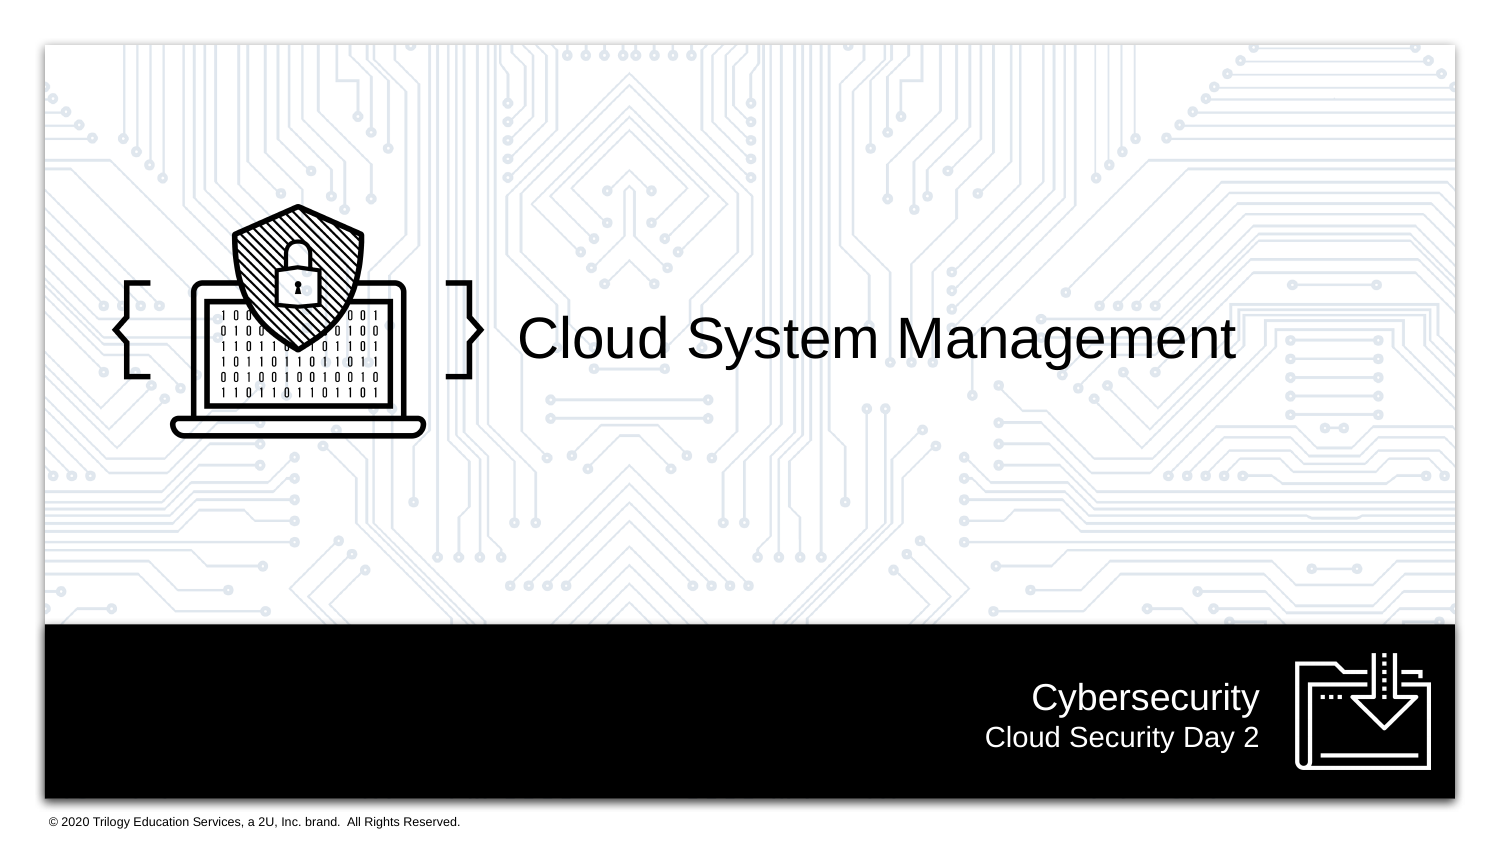

Cloud System Management
# Cloud Security Day 2